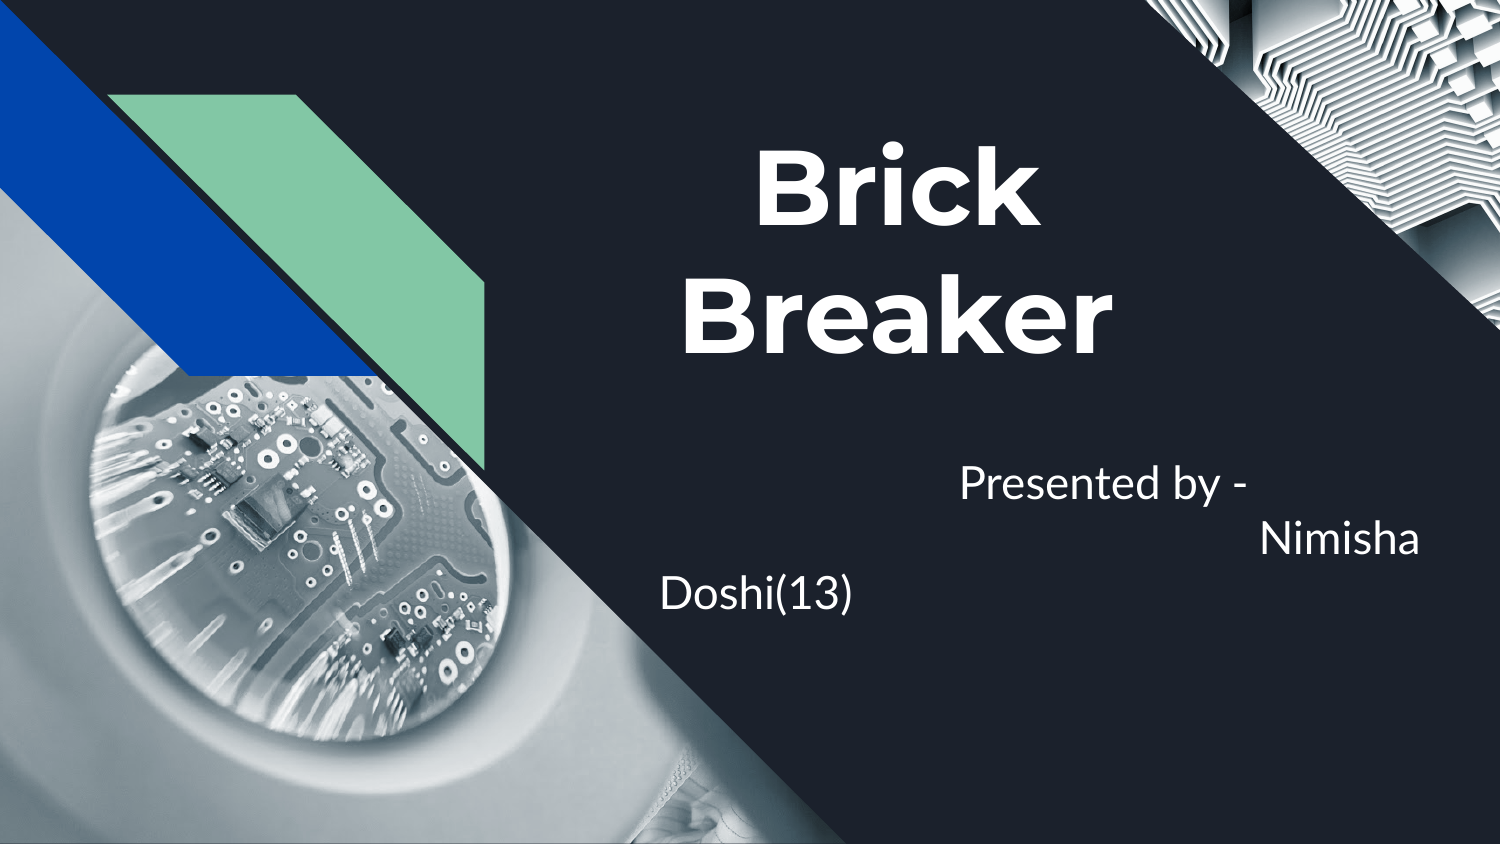

# Brick Breaker
Presented by -
			 	Nimisha Doshi(13)